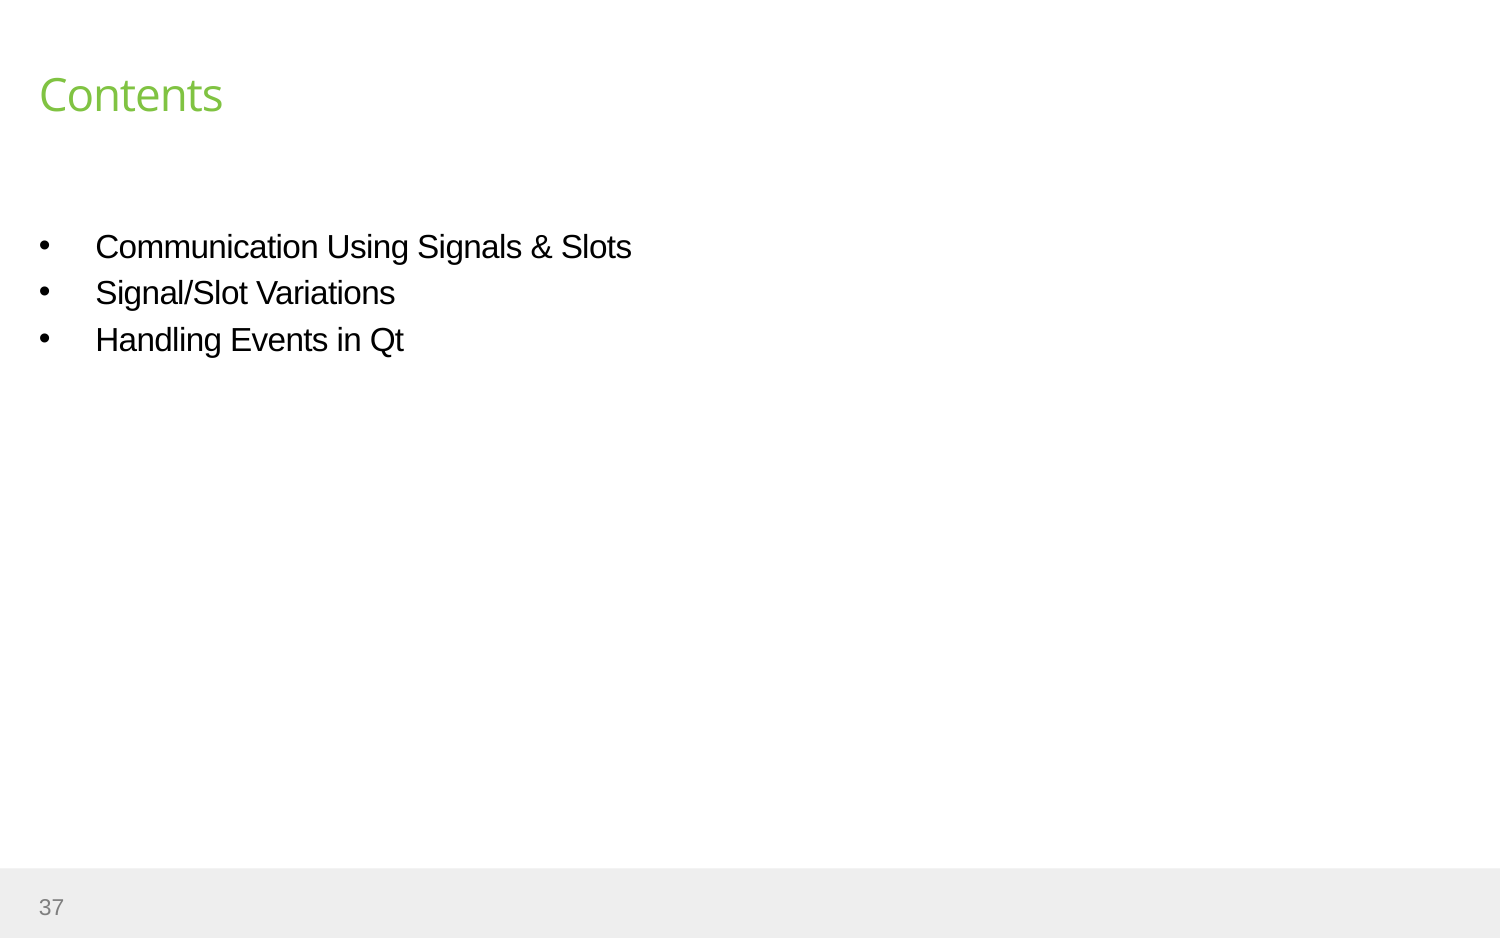

# Contents
Communication Using Signals & Slots
Signal/Slot Variations
Handling Events in Qt
37